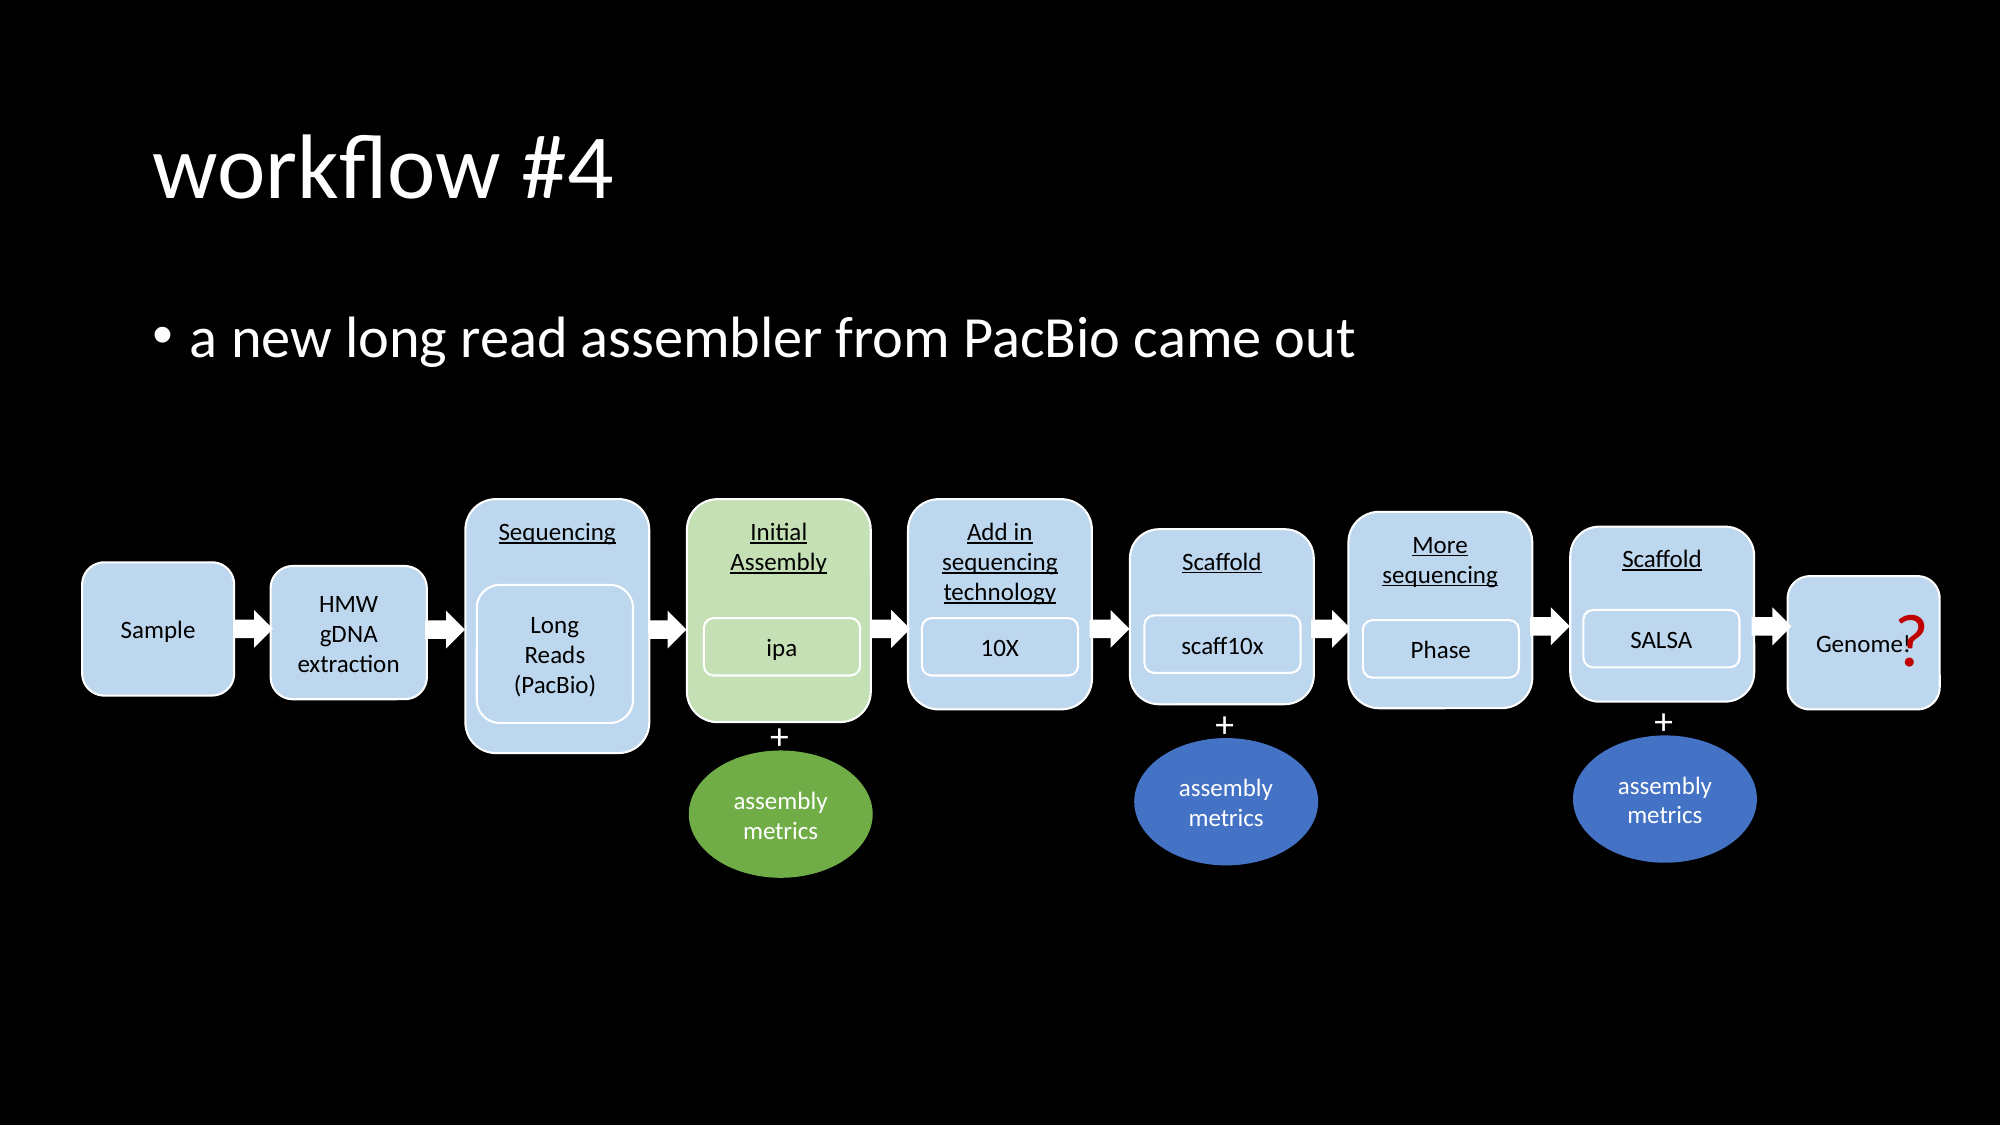

# workflow #4
a new long read assembler from PacBio came out
Sequencing

Initial Assembly

Add in sequencing technology

More sequencing

Scaffold

Scaffold

Sample
HMW gDNA extraction
Genome!
?
Long Reads
(PacBio)

SALSA

scaff10x
ipa
10X
Phase
+
+
+
assembly metrics
assembly metrics
assembly metrics